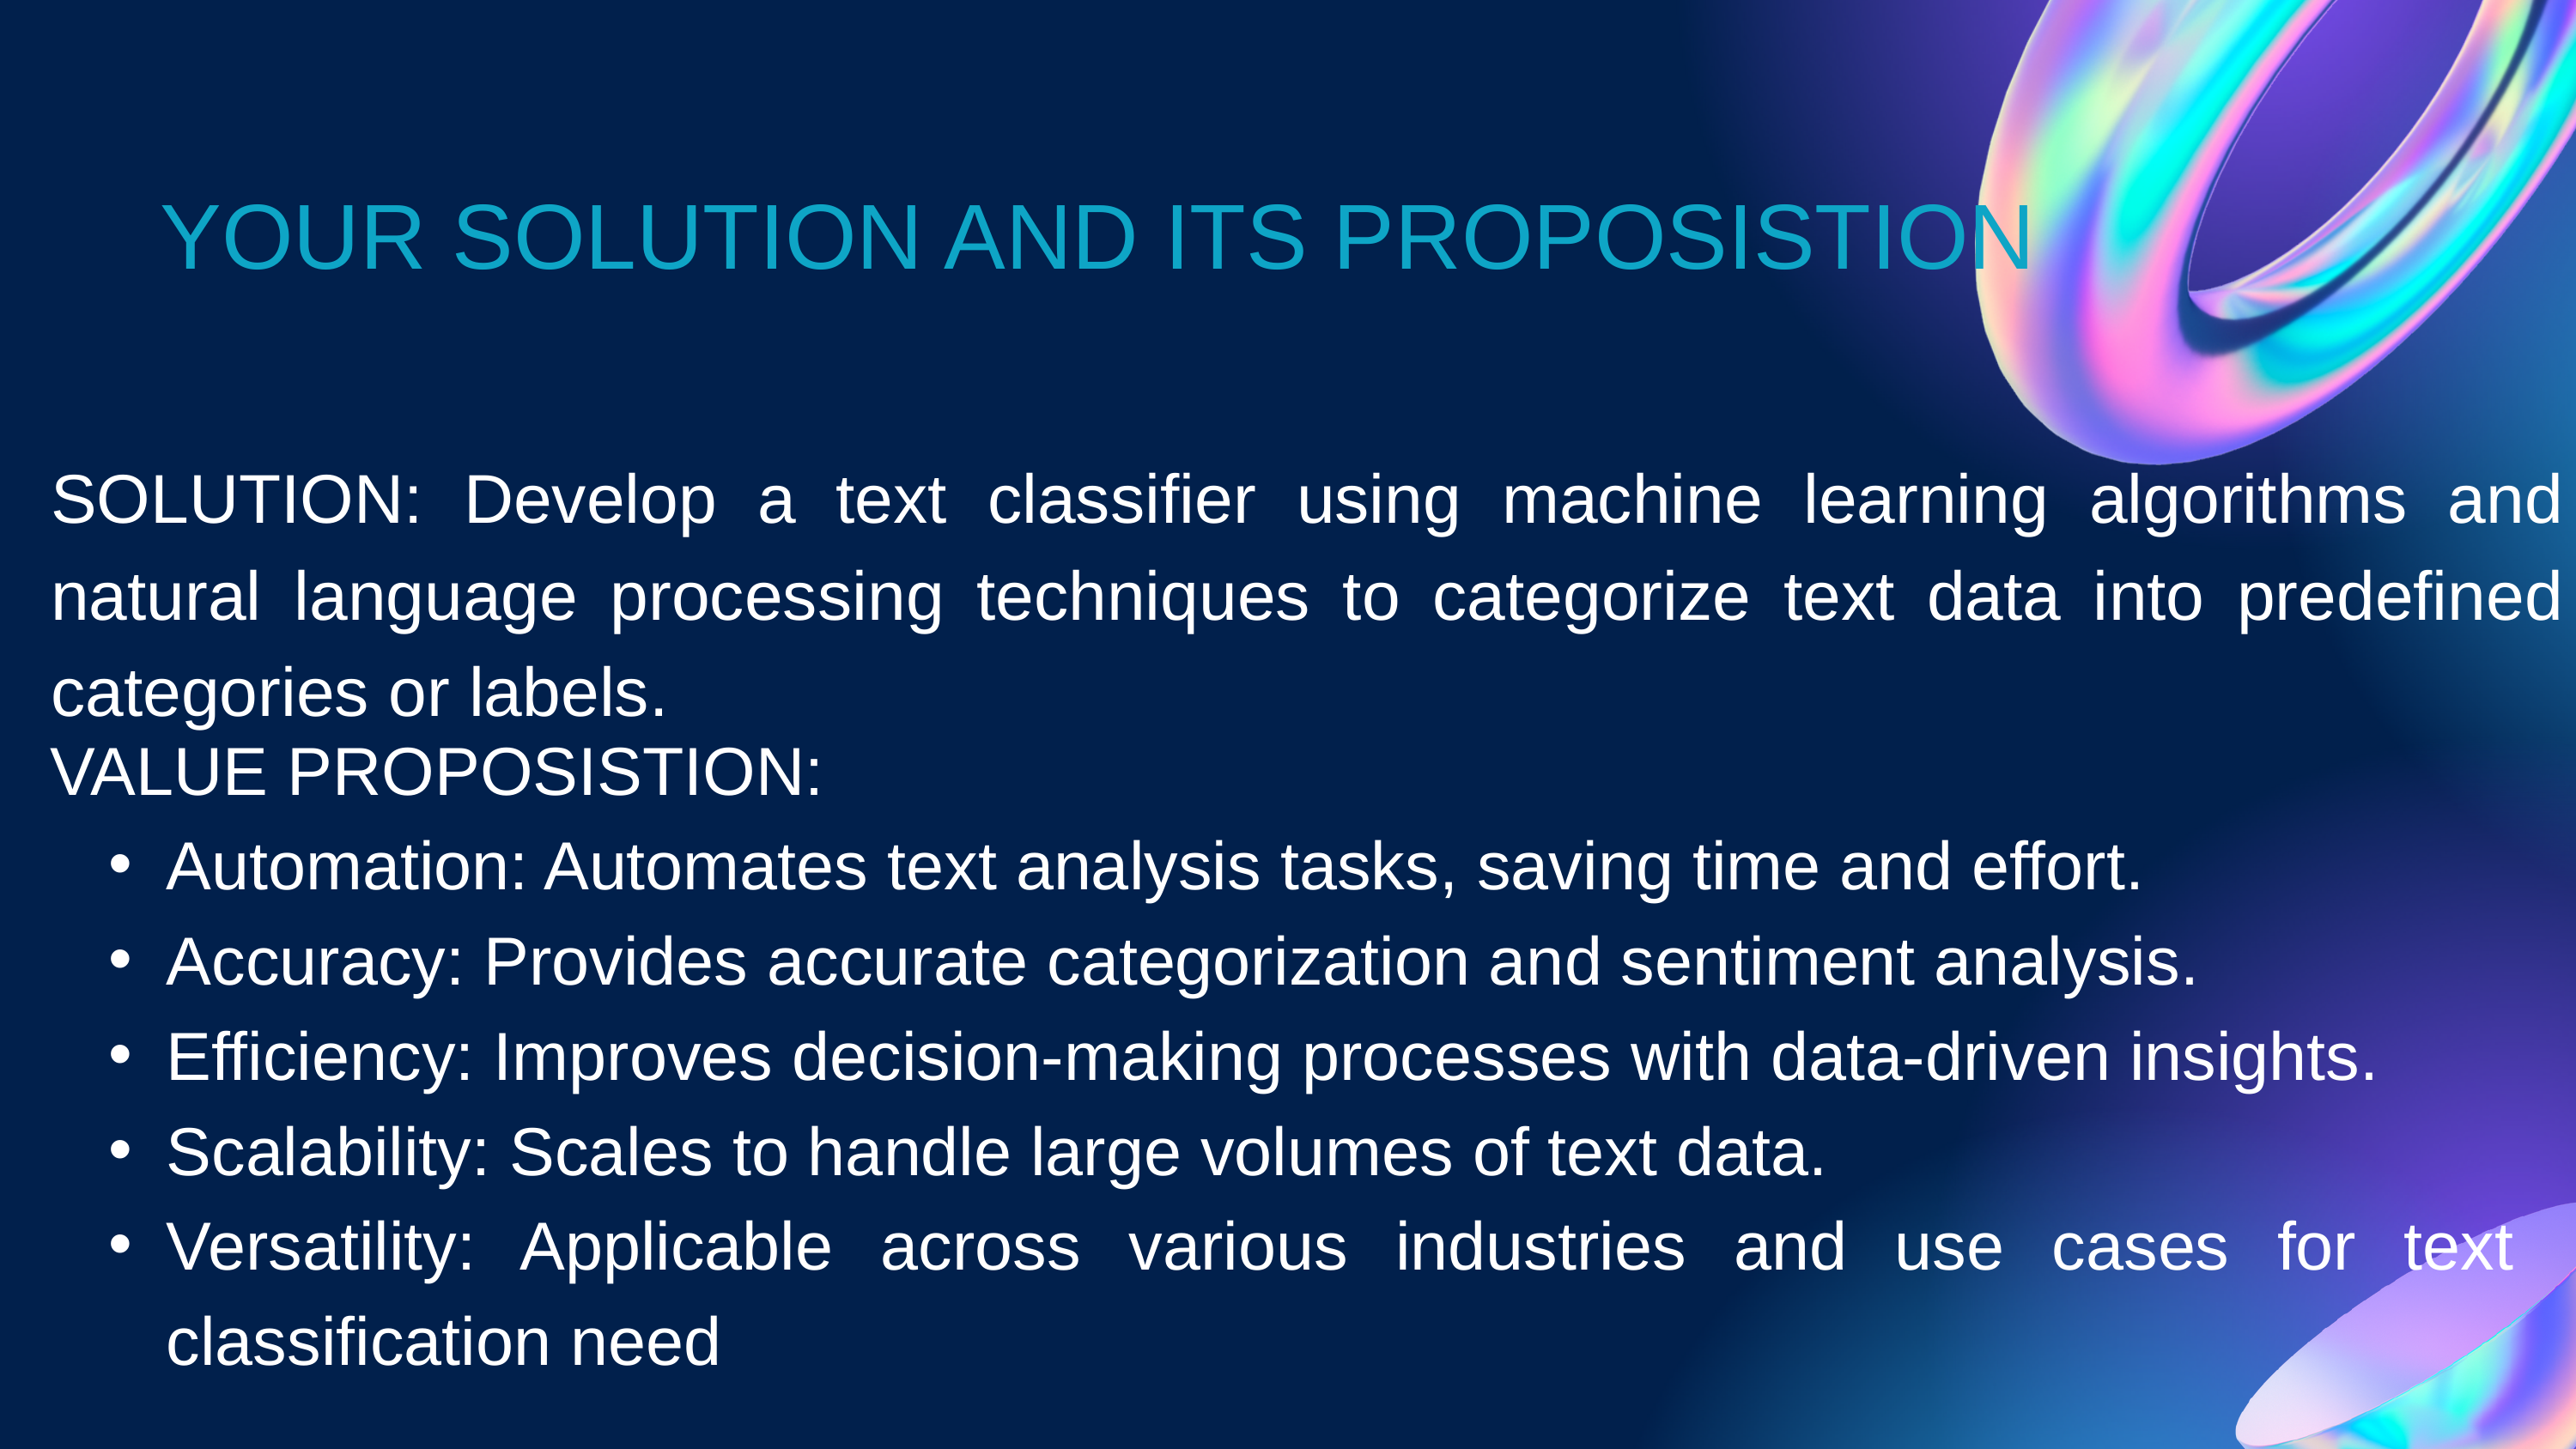

YOUR SOLUTION AND ITS PROPOSISTION
SOLUTION: Develop a text classifier using machine learning algorithms and natural language processing techniques to categorize text data into predefined categories or labels.

VALUE PROPOSISTION:
Automation: Automates text analysis tasks, saving time and effort.
Accuracy: Provides accurate categorization and sentiment analysis.
Efficiency: Improves decision-making processes with data-driven insights.
Scalability: Scales to handle large volumes of text data.
Versatility: Applicable across various industries and use cases for text classification need